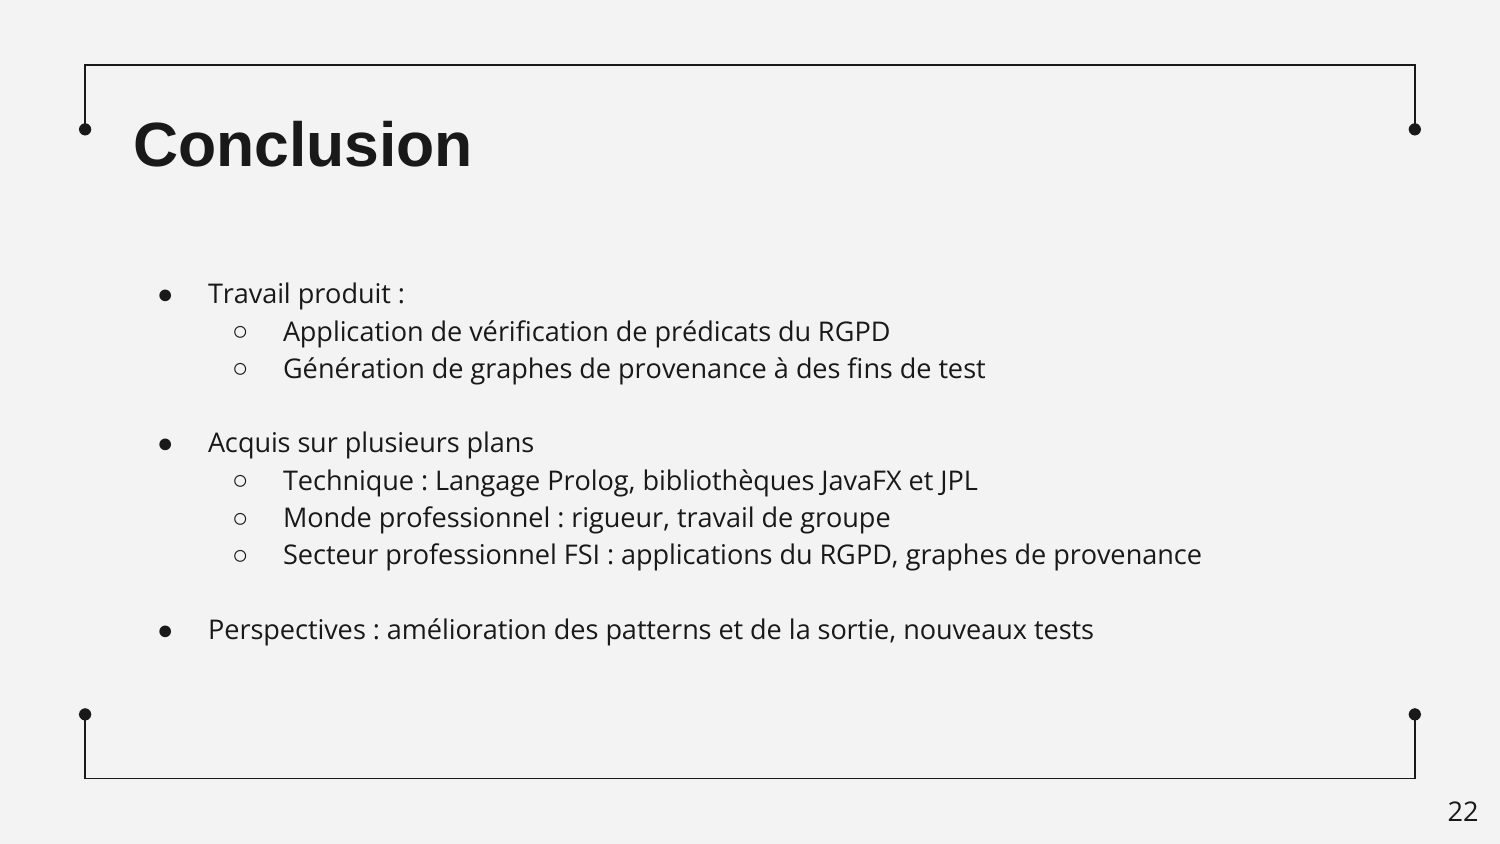

# Conclusion
Travail produit :
Application de vérification de prédicats du RGPD
Génération de graphes de provenance à des fins de test

Acquis sur plusieurs plans
Technique : Langage Prolog, bibliothèques JavaFX et JPL
Monde professionnel : rigueur, travail de groupe
Secteur professionnel FSI : applications du RGPD, graphes de provenance

Perspectives : amélioration des patterns et de la sortie, nouveaux tests
22